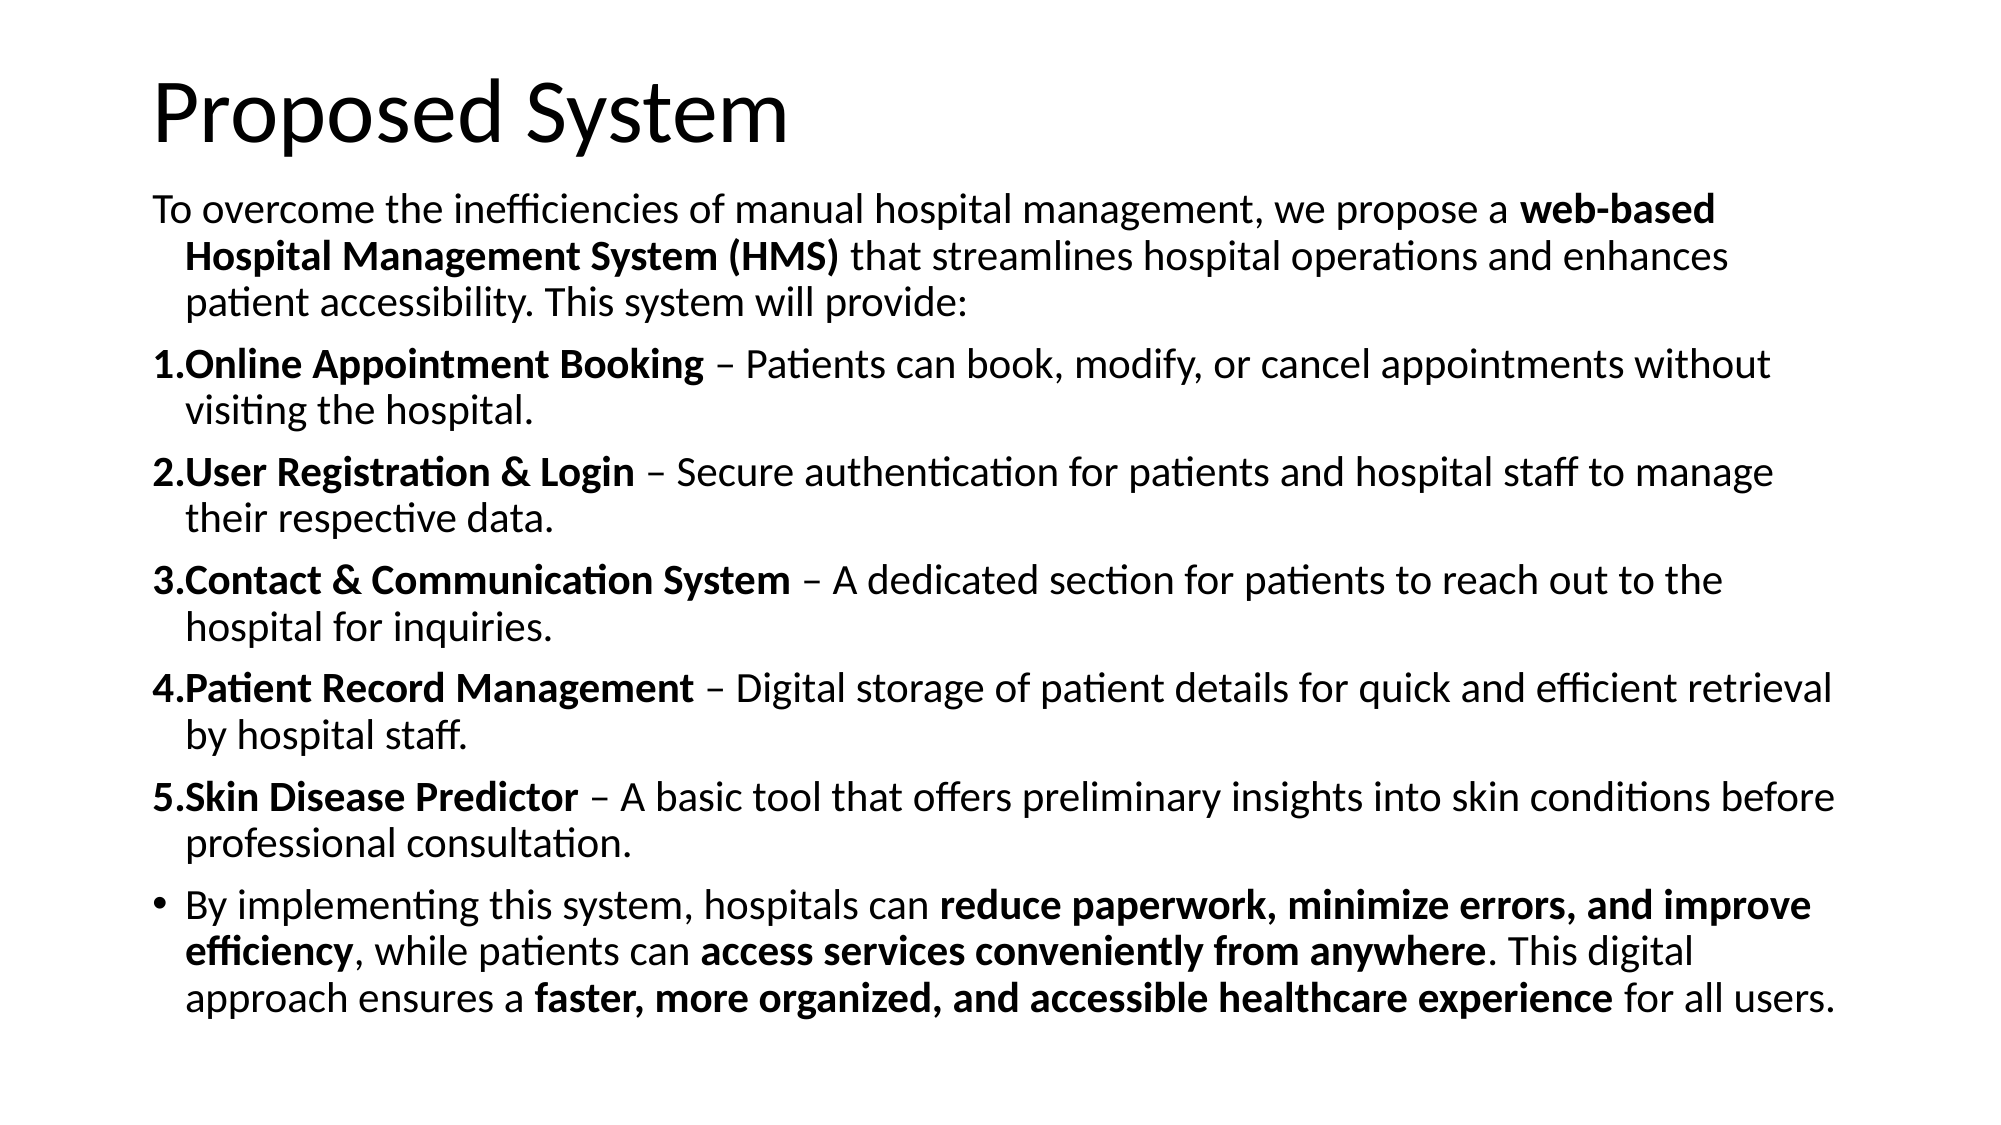

# Proposed System
To overcome the inefficiencies of manual hospital management, we propose a web-based Hospital Management System (HMS) that streamlines hospital operations and enhances patient accessibility. This system will provide:
Online Appointment Booking – Patients can book, modify, or cancel appointments without visiting the hospital.
User Registration & Login – Secure authentication for patients and hospital staff to manage their respective data.
Contact & Communication System – A dedicated section for patients to reach out to the hospital for inquiries.
Patient Record Management – Digital storage of patient details for quick and efficient retrieval by hospital staff.
Skin Disease Predictor – A basic tool that offers preliminary insights into skin conditions before professional consultation.
By implementing this system, hospitals can reduce paperwork, minimize errors, and improve efficiency, while patients can access services conveniently from anywhere. This digital approach ensures a faster, more organized, and accessible healthcare experience for all users.